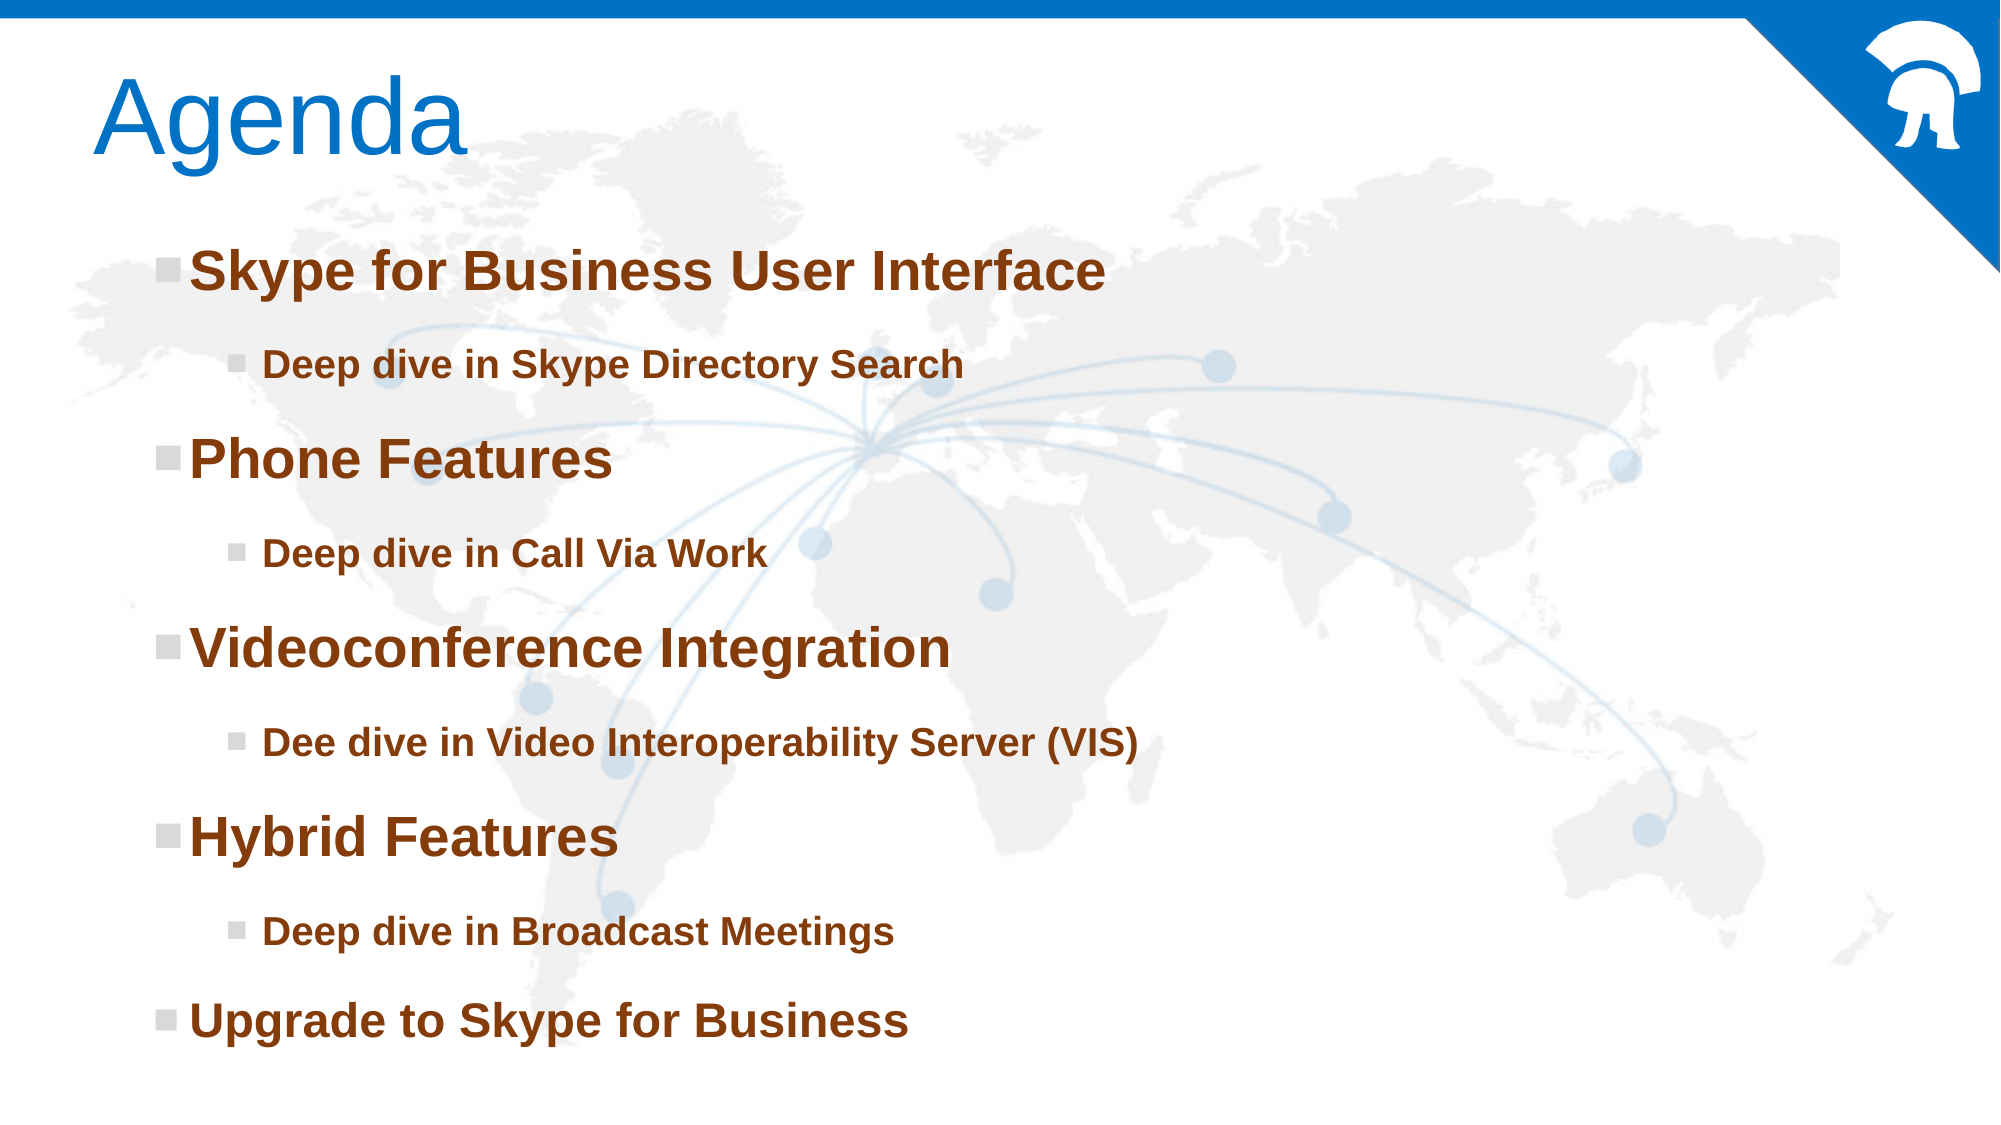

# Agenda
Skype for Business User Interface
Deep dive in Skype Directory Search
Phone Features
Deep dive in Call Via Work
Videoconference Integration
Dee dive in Video Interoperability Server (VIS)
Hybrid Features
Deep dive in Broadcast Meetings
Upgrade to Skype for Business